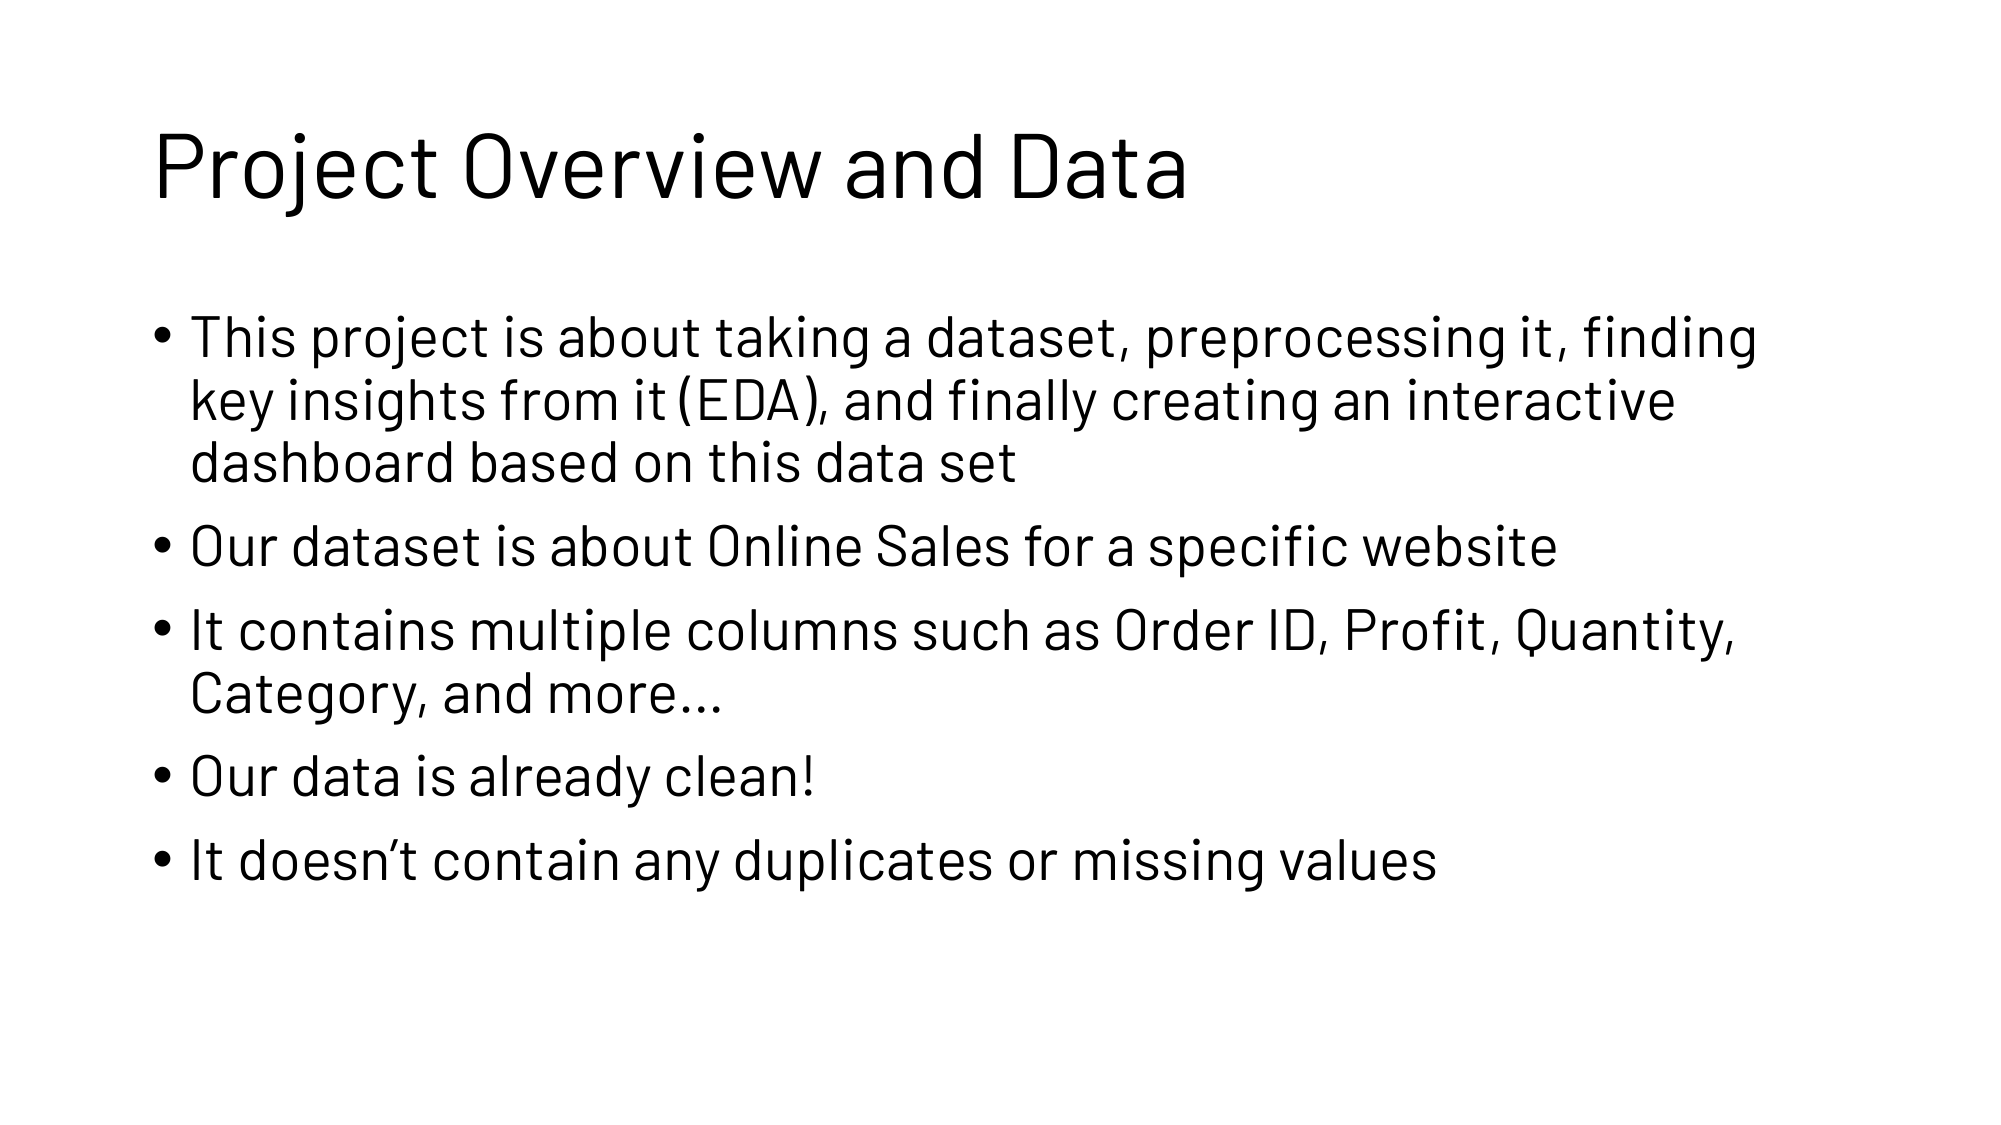

# Project Overview and Data
This project is about taking a dataset, preprocessing it, finding key insights from it (EDA), and finally creating an interactive dashboard based on this data set
Our dataset is about Online Sales for a specific website
It contains multiple columns such as Order ID, Profit, Quantity, Category, and more…
Our data is already clean!
It doesn’t contain any duplicates or missing values